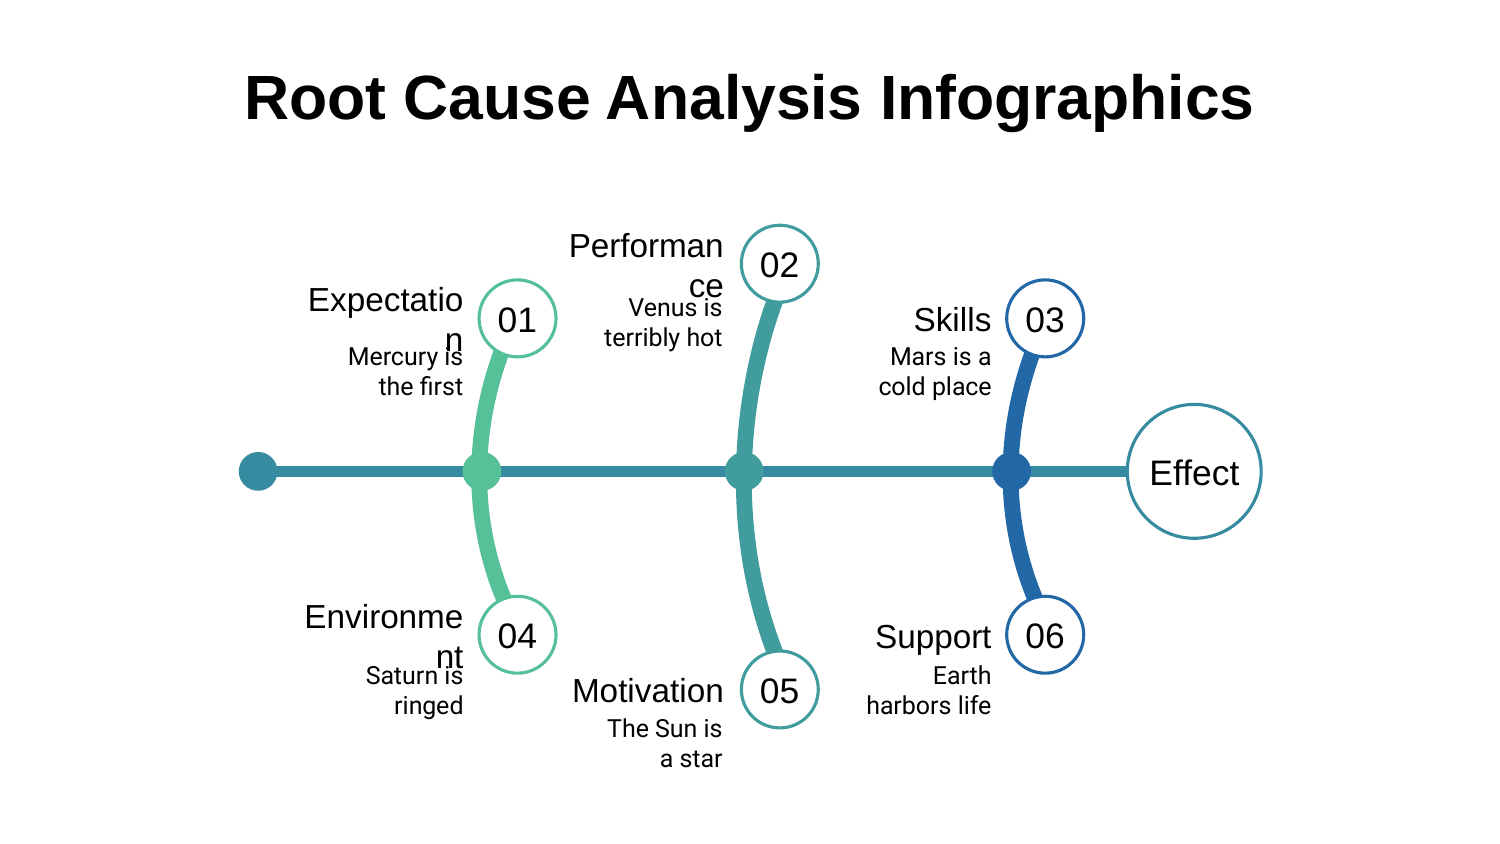

# Root Cause Analysis Infographics
02
Performance
01
03

Venus is terribly hot
Expectation
Skills

Mercury is the first
Mars is a cold place
Effect

04
06
Environment
Support
05
Saturn is ringed
Earth harbors life
Motivation
The Sun is a star